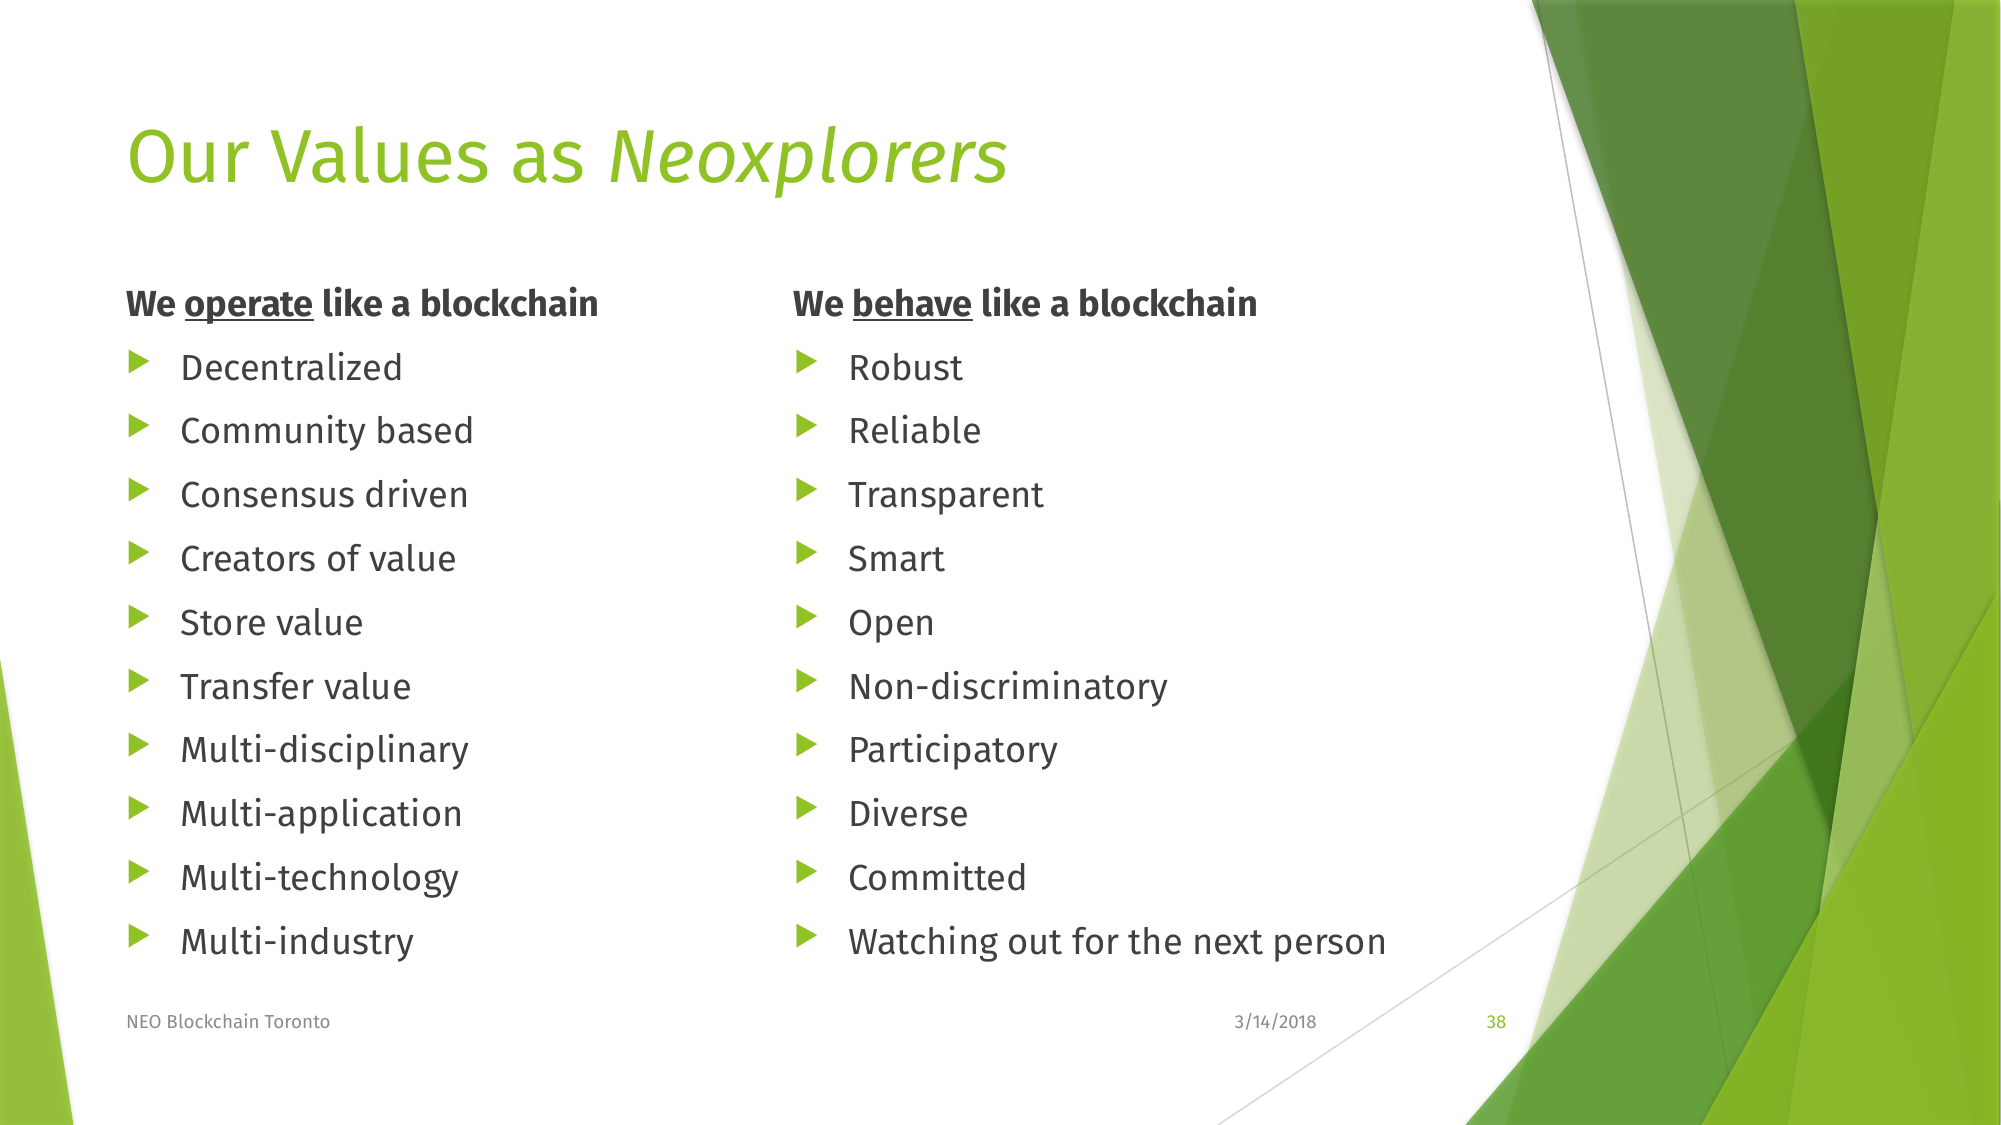

# Our Values as Neoxplorers
We operate like a blockchain
Decentralized
Community based
Consensus driven
Creators of value
Store value
Transfer value
Multi-disciplinary
Multi-application
Multi-technology
Multi-industry
We behave like a blockchain
Robust
Reliable
Transparent
Smart
Open
Non-discriminatory
Participatory
Diverse
Committed
Watching out for the next person
NEO Blockchain Toronto
3/14/2018
38